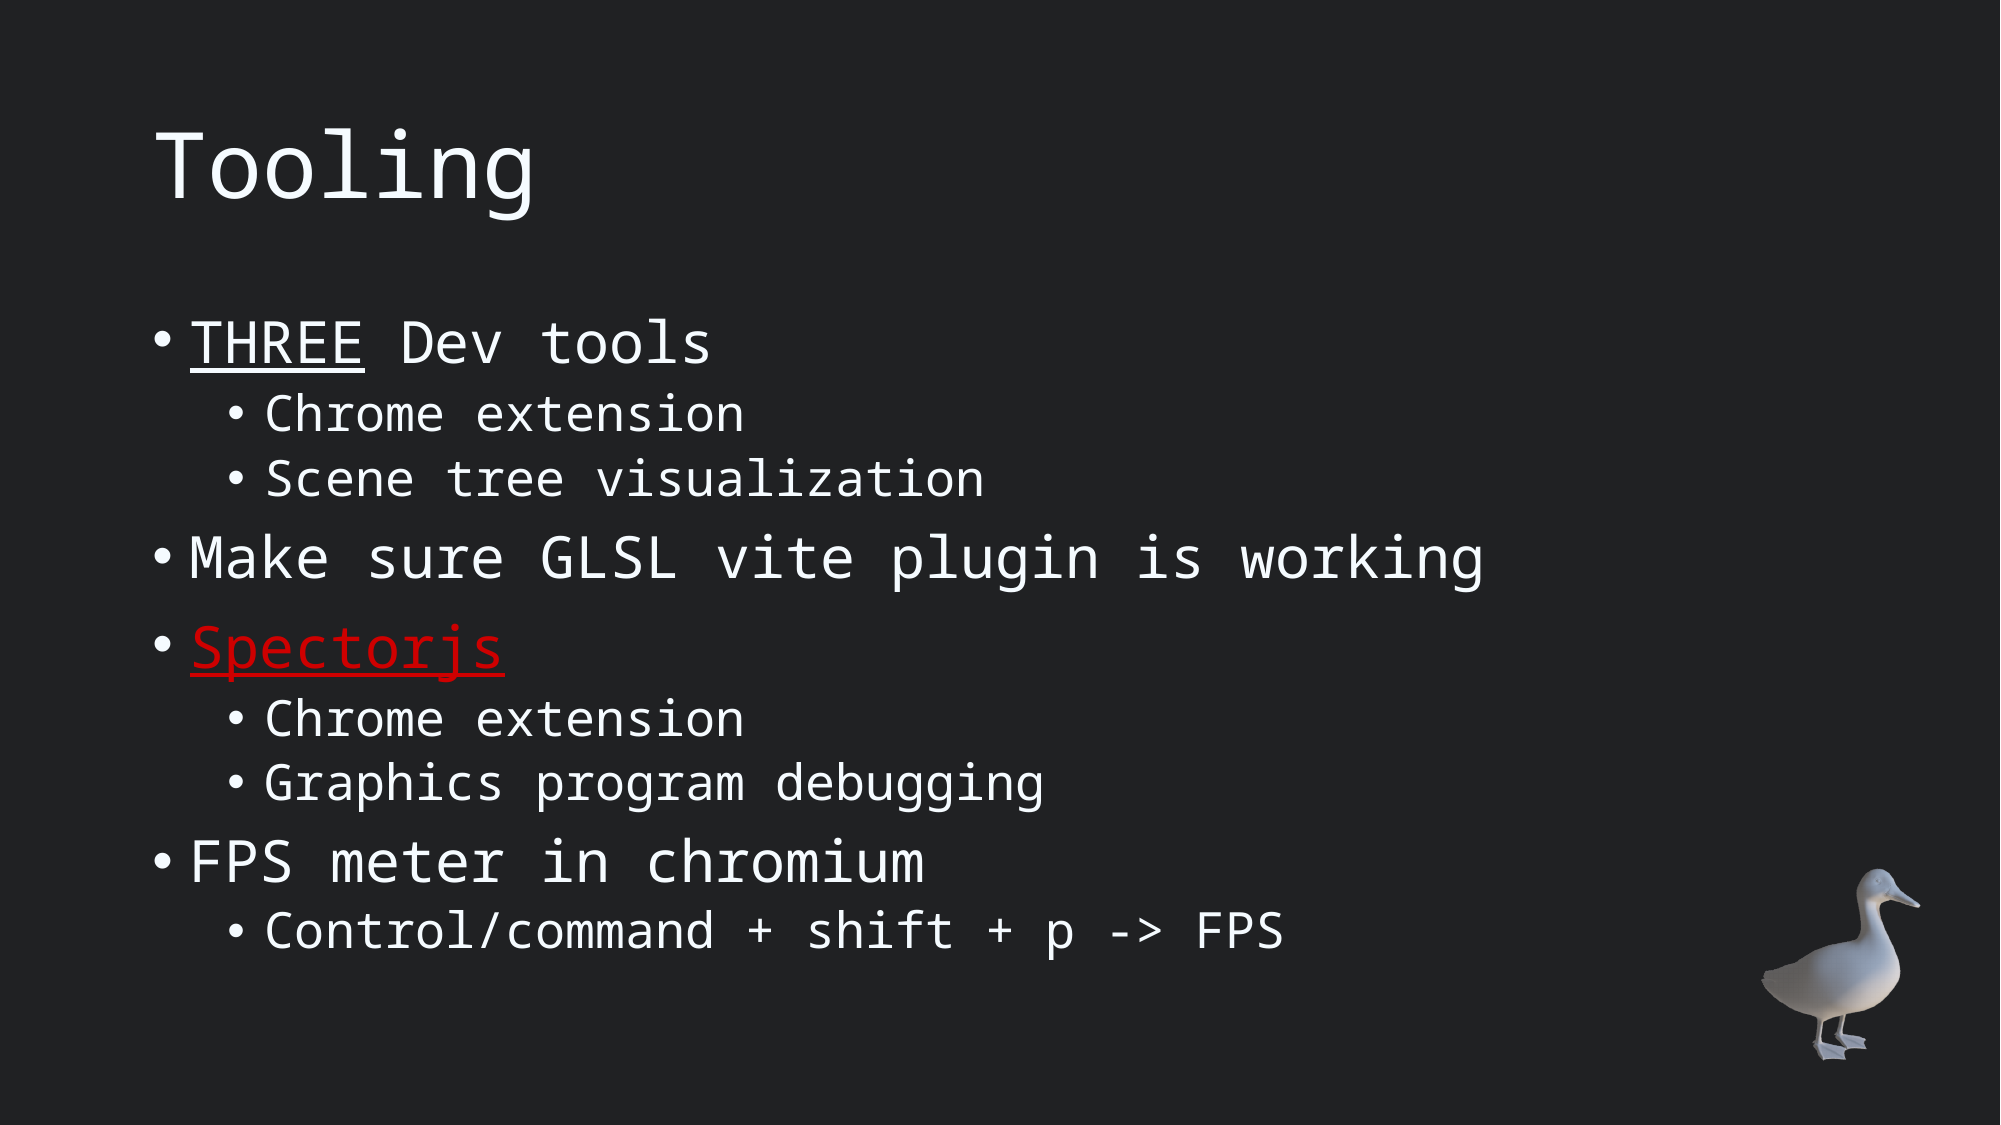

# Tooling
THREE Dev tools
Chrome extension
Scene tree visualization
Make sure GLSL vite plugin is working
Spectorjs
Chrome extension
Graphics program debugging
FPS meter in chromium
Control/command + shift + p -> FPS